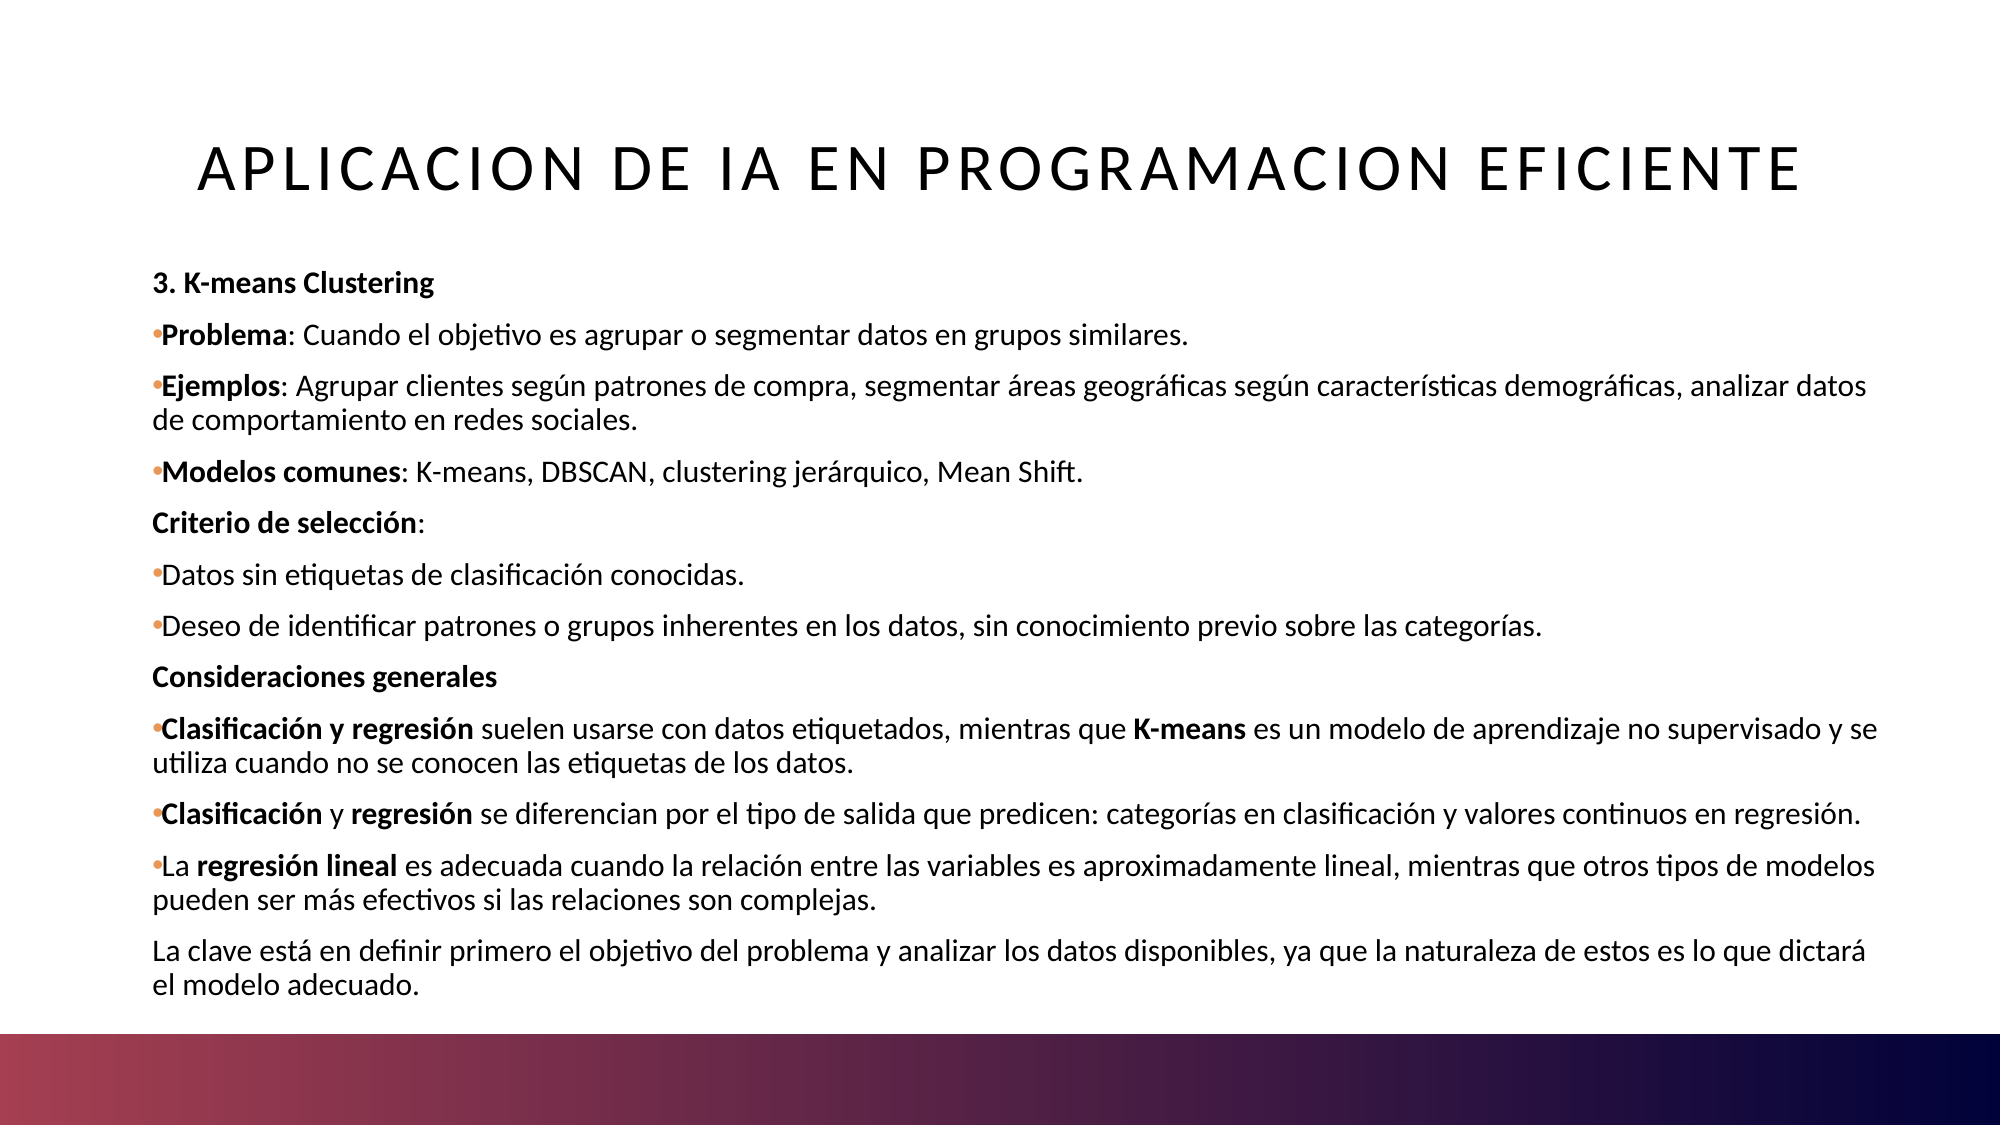

# Aplicacion de IA en programacion eficiente
3. K-means Clustering
Problema: Cuando el objetivo es agrupar o segmentar datos en grupos similares.
Ejemplos: Agrupar clientes según patrones de compra, segmentar áreas geográficas según características demográficas, analizar datos de comportamiento en redes sociales.
Modelos comunes: K-means, DBSCAN, clustering jerárquico, Mean Shift.
Criterio de selección:
Datos sin etiquetas de clasificación conocidas.
Deseo de identificar patrones o grupos inherentes en los datos, sin conocimiento previo sobre las categorías.
Consideraciones generales
Clasificación y regresión suelen usarse con datos etiquetados, mientras que K-means es un modelo de aprendizaje no supervisado y se utiliza cuando no se conocen las etiquetas de los datos.
Clasificación y regresión se diferencian por el tipo de salida que predicen: categorías en clasificación y valores continuos en regresión.
La regresión lineal es adecuada cuando la relación entre las variables es aproximadamente lineal, mientras que otros tipos de modelos pueden ser más efectivos si las relaciones son complejas.
La clave está en definir primero el objetivo del problema y analizar los datos disponibles, ya que la naturaleza de estos es lo que dictará el modelo adecuado.